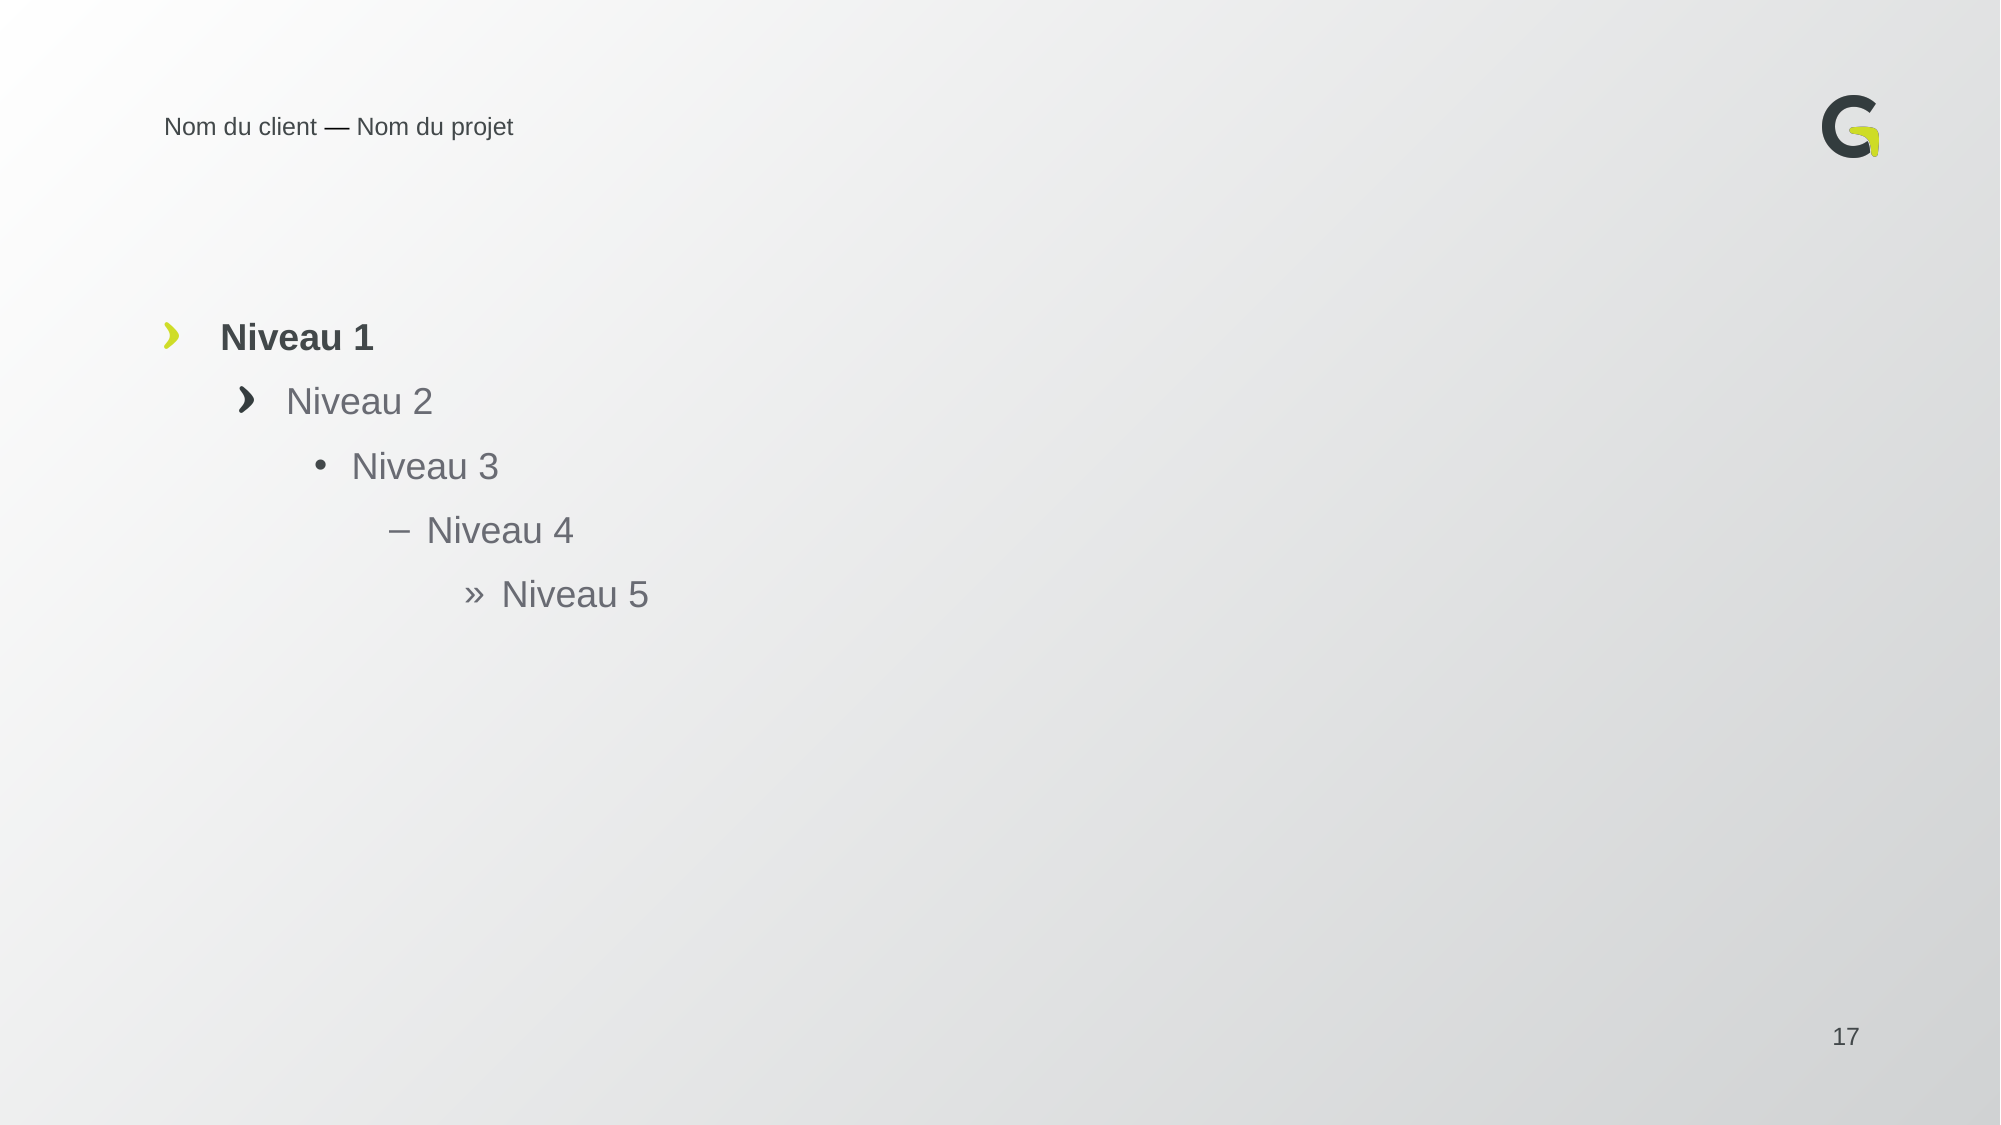

Niveau 1
Niveau 2
Niveau 3
Niveau 4
Niveau 5

17